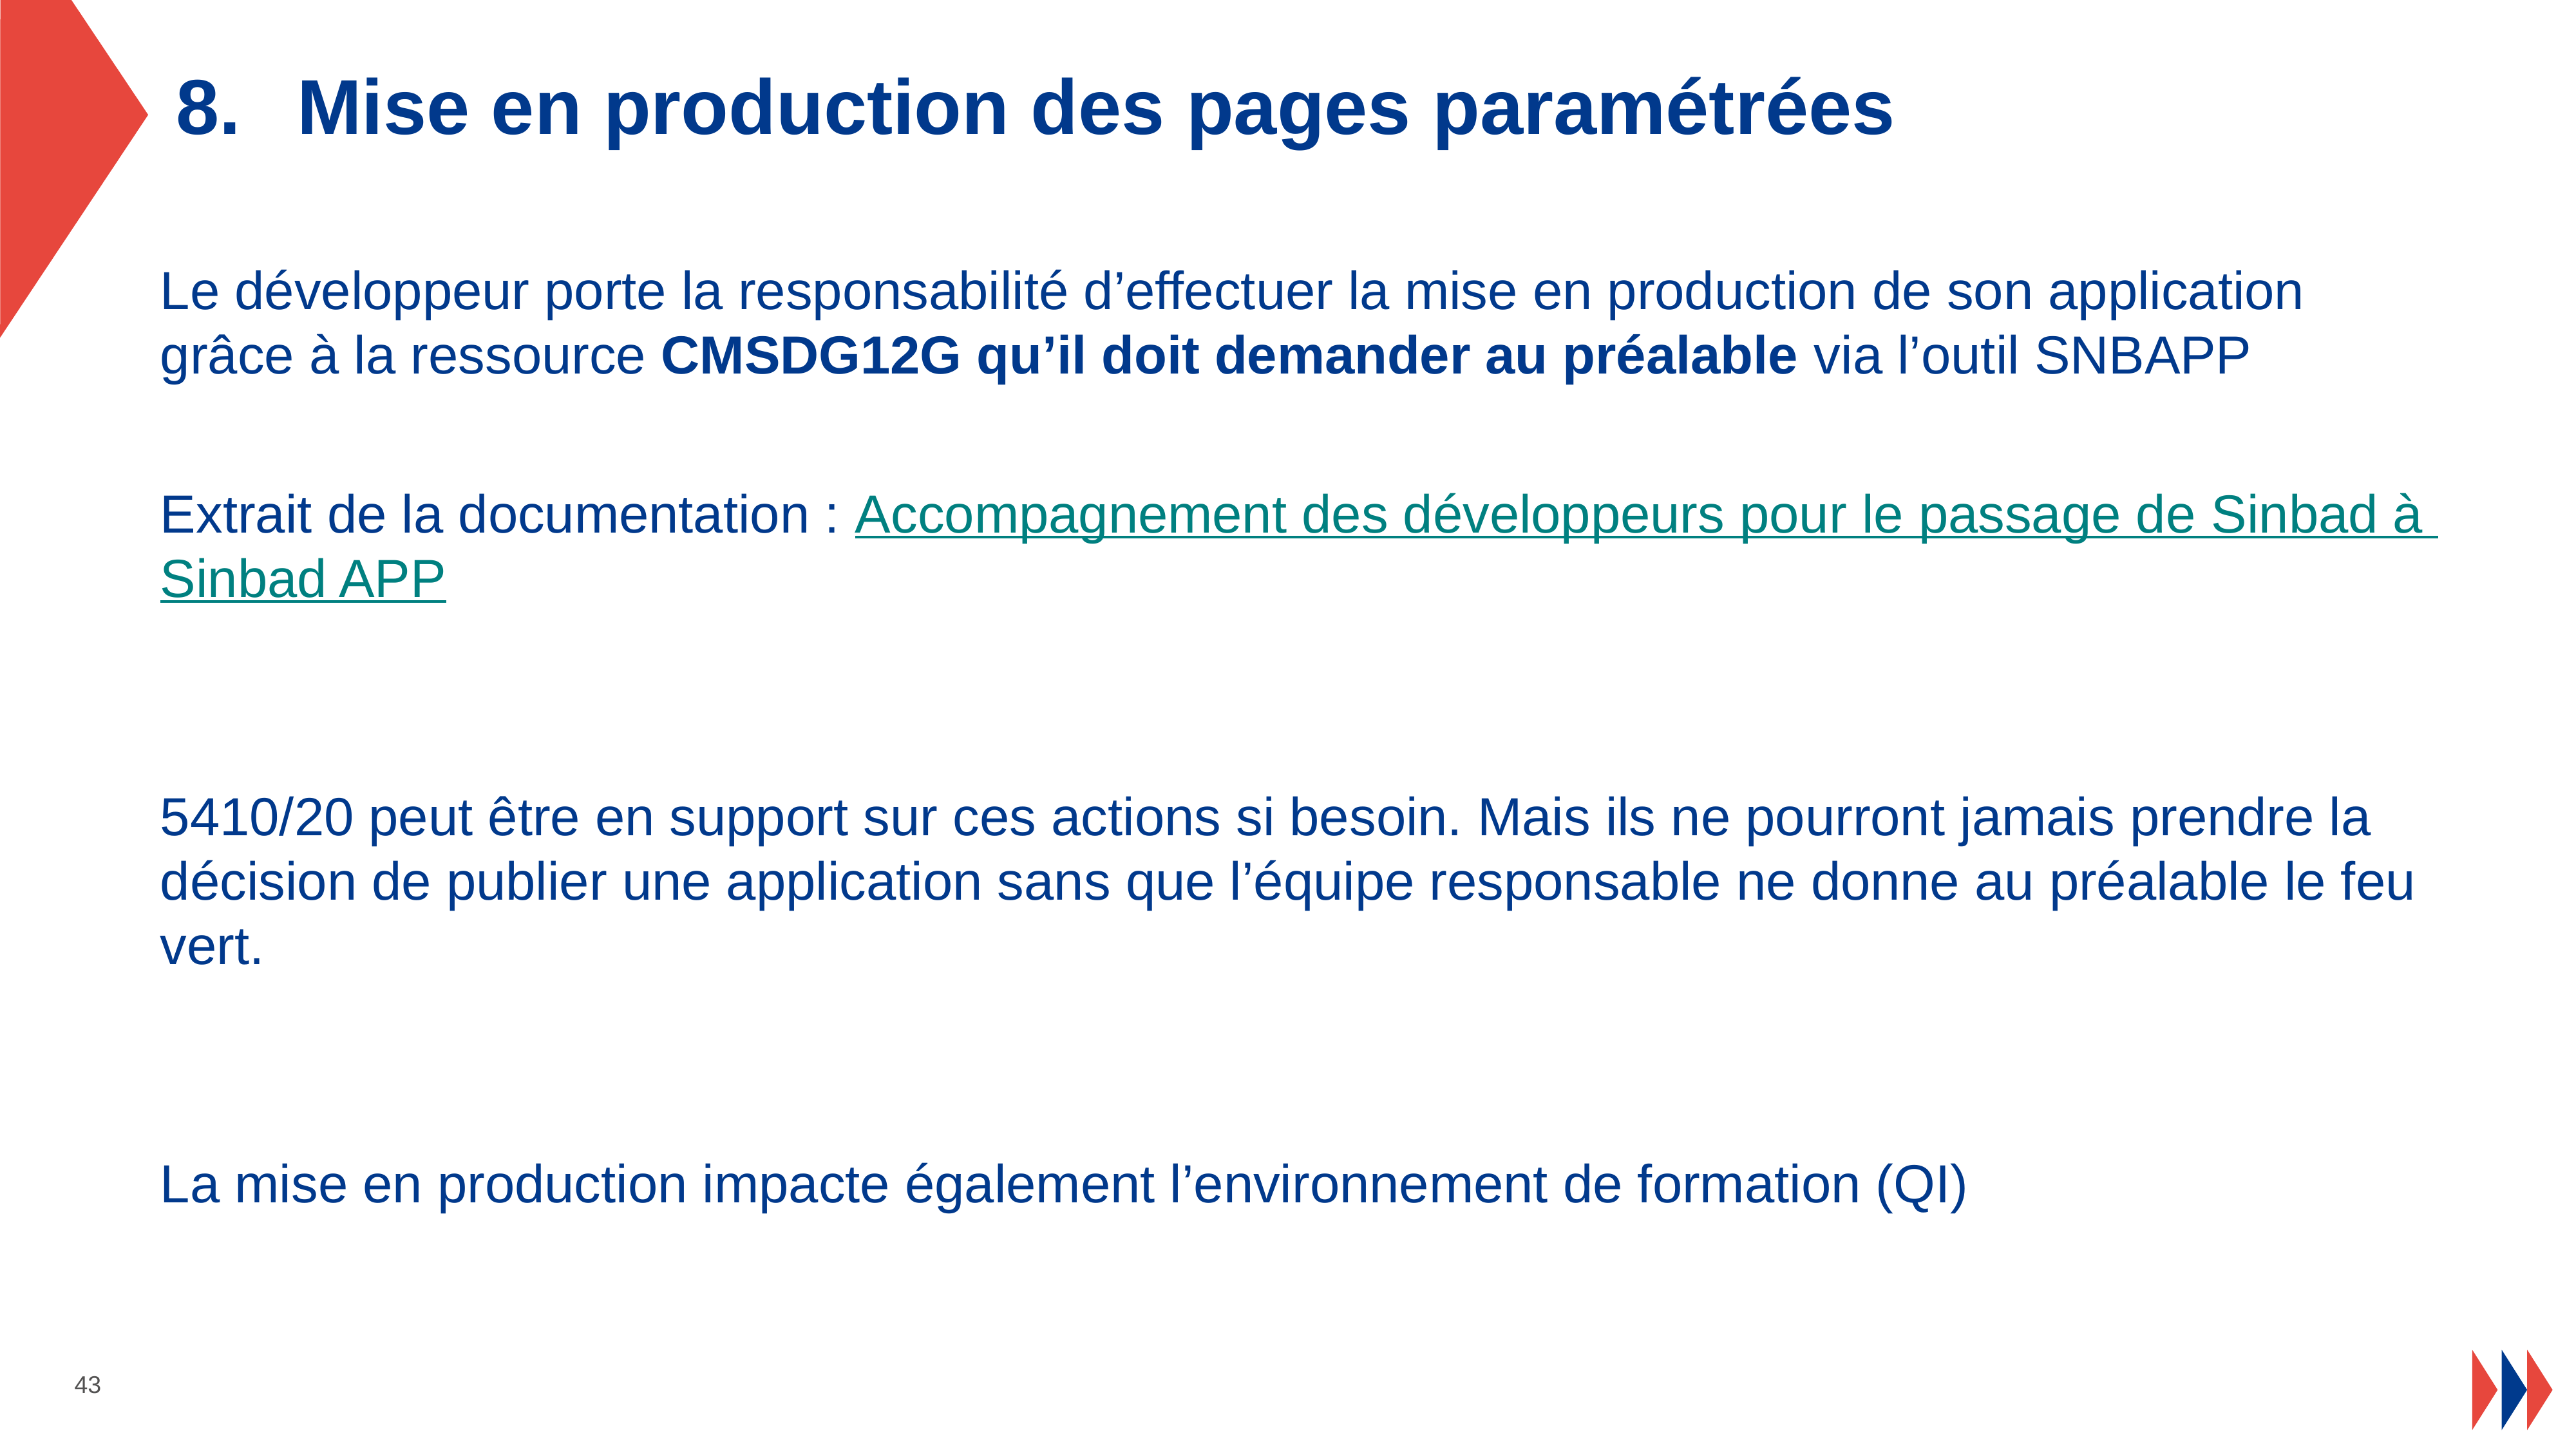

Mise en production des pages paramétrées
Le développeur porte la responsabilité d’effectuer la mise en production de son application grâce à la ressource CMSDG12G qu’il doit demander au préalable via l’outil SNBAPP

Extrait de la documentation : Accompagnement des développeurs pour le passage de Sinbad à Sinbad APP

5410/20 peut être en support sur ces actions si besoin. Mais ils ne pourront jamais prendre la décision de publier une application sans que l’équipe responsable ne donne au préalable le feu vert.

La mise en production impacte également l’environnement de formation (QI)
43